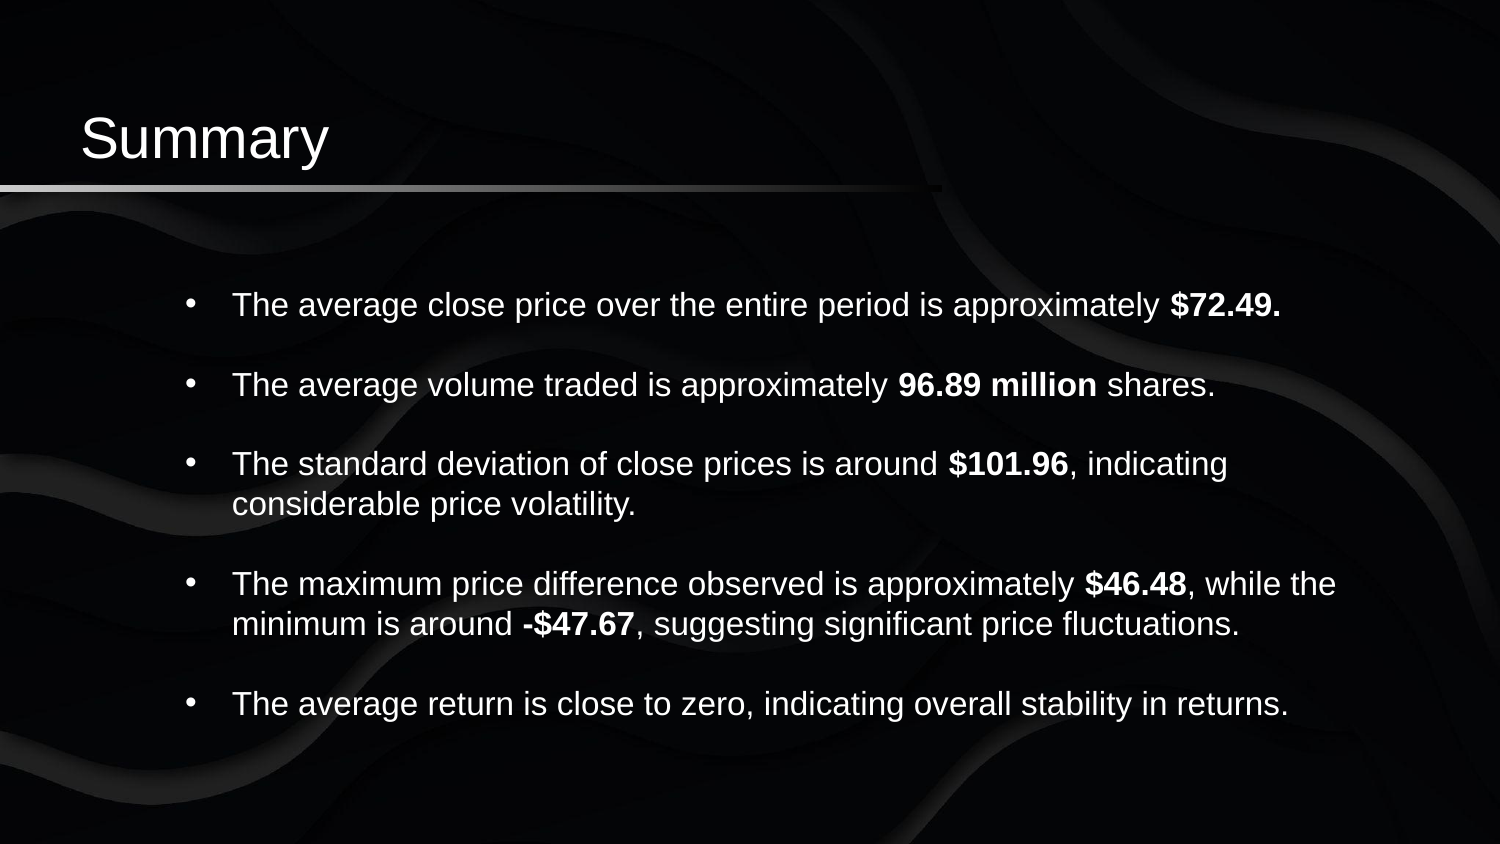

# Summary

The average close price over the entire period is approximately $72.49.

The average volume traded is approximately 96.89 million shares.

The standard deviation of close prices is around $101.96, indicating considerable price volatility.

The maximum price difference observed is approximately $46.48, while the minimum is around -$47.67, suggesting significant price fluctuations.

The average return is close to zero, indicating overall stability in returns.